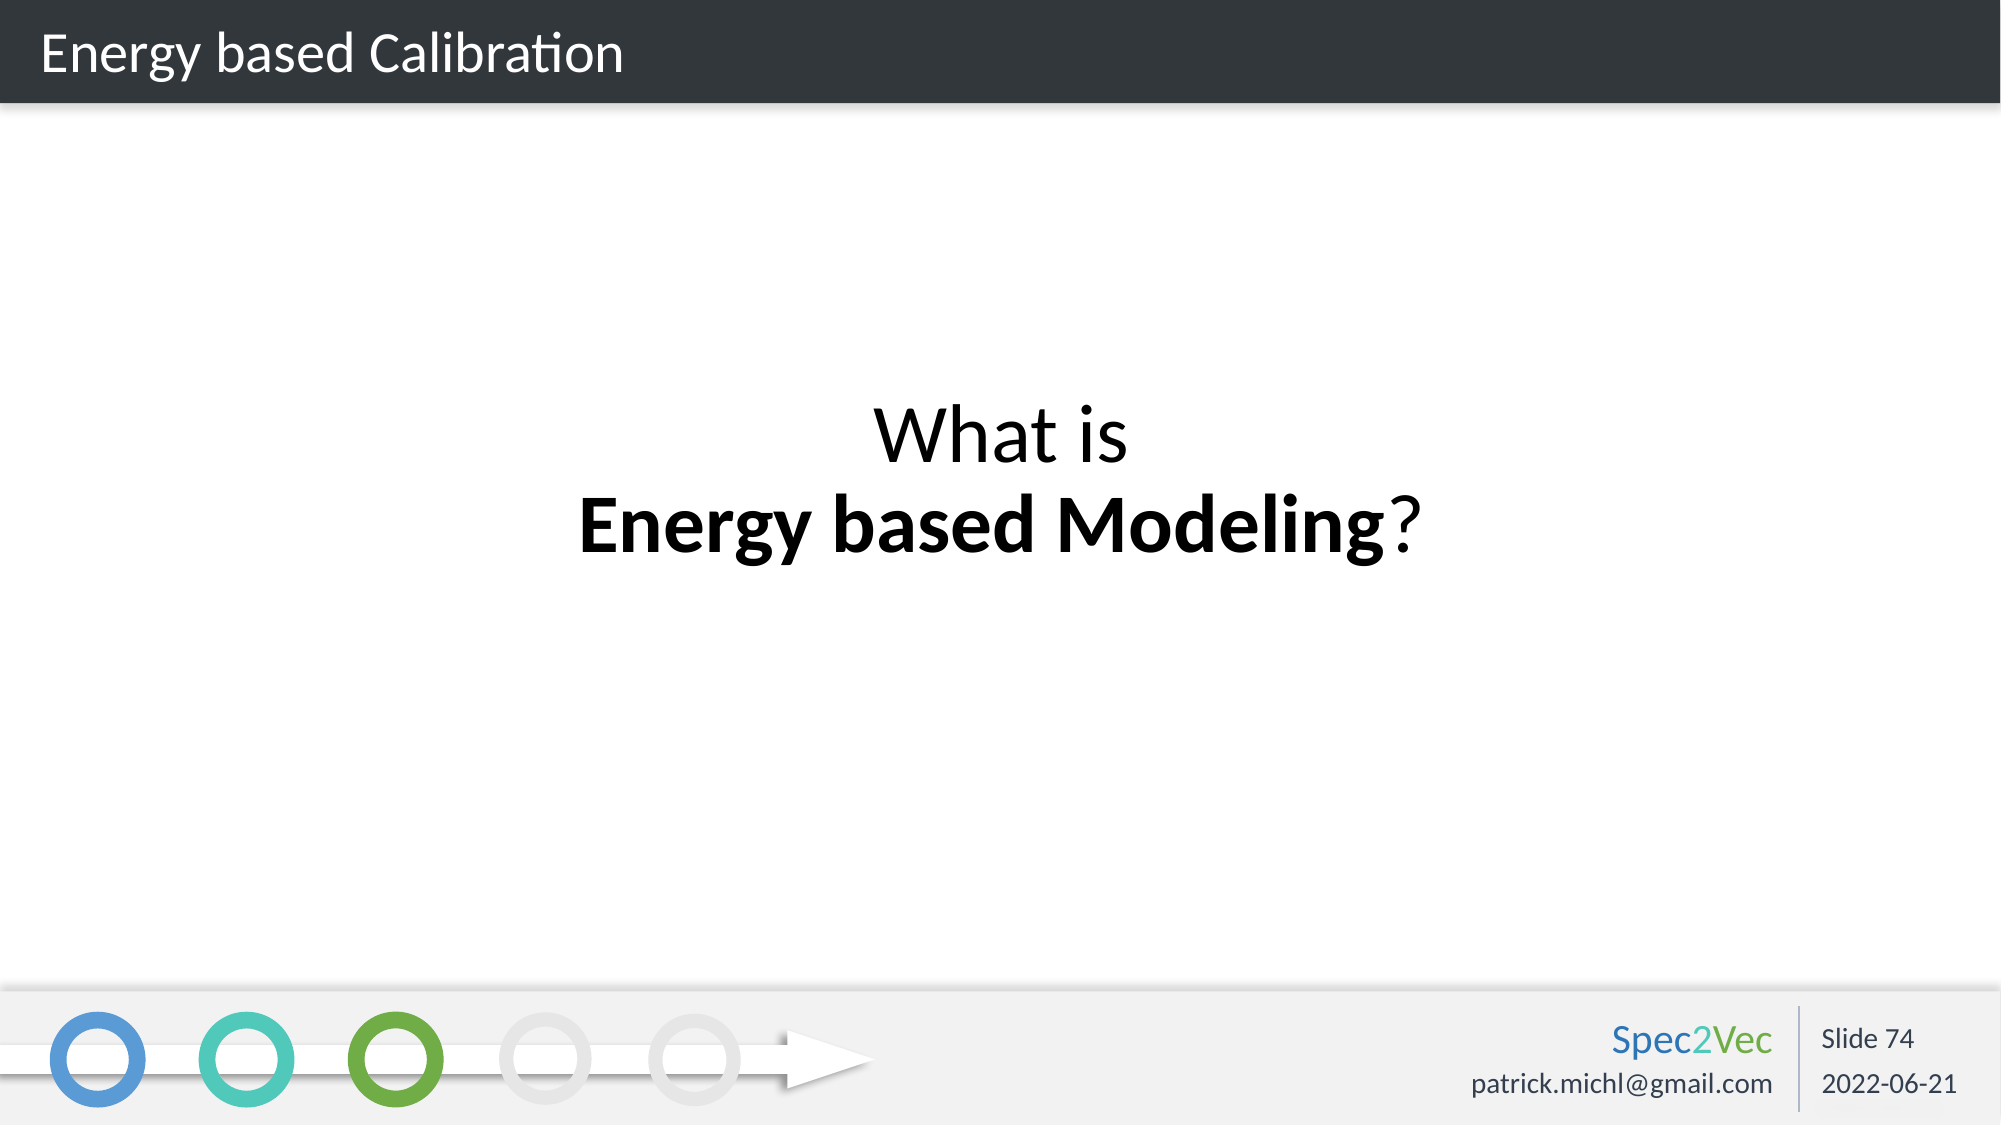

Energy based Calibration
What is
Energy based Modeling?